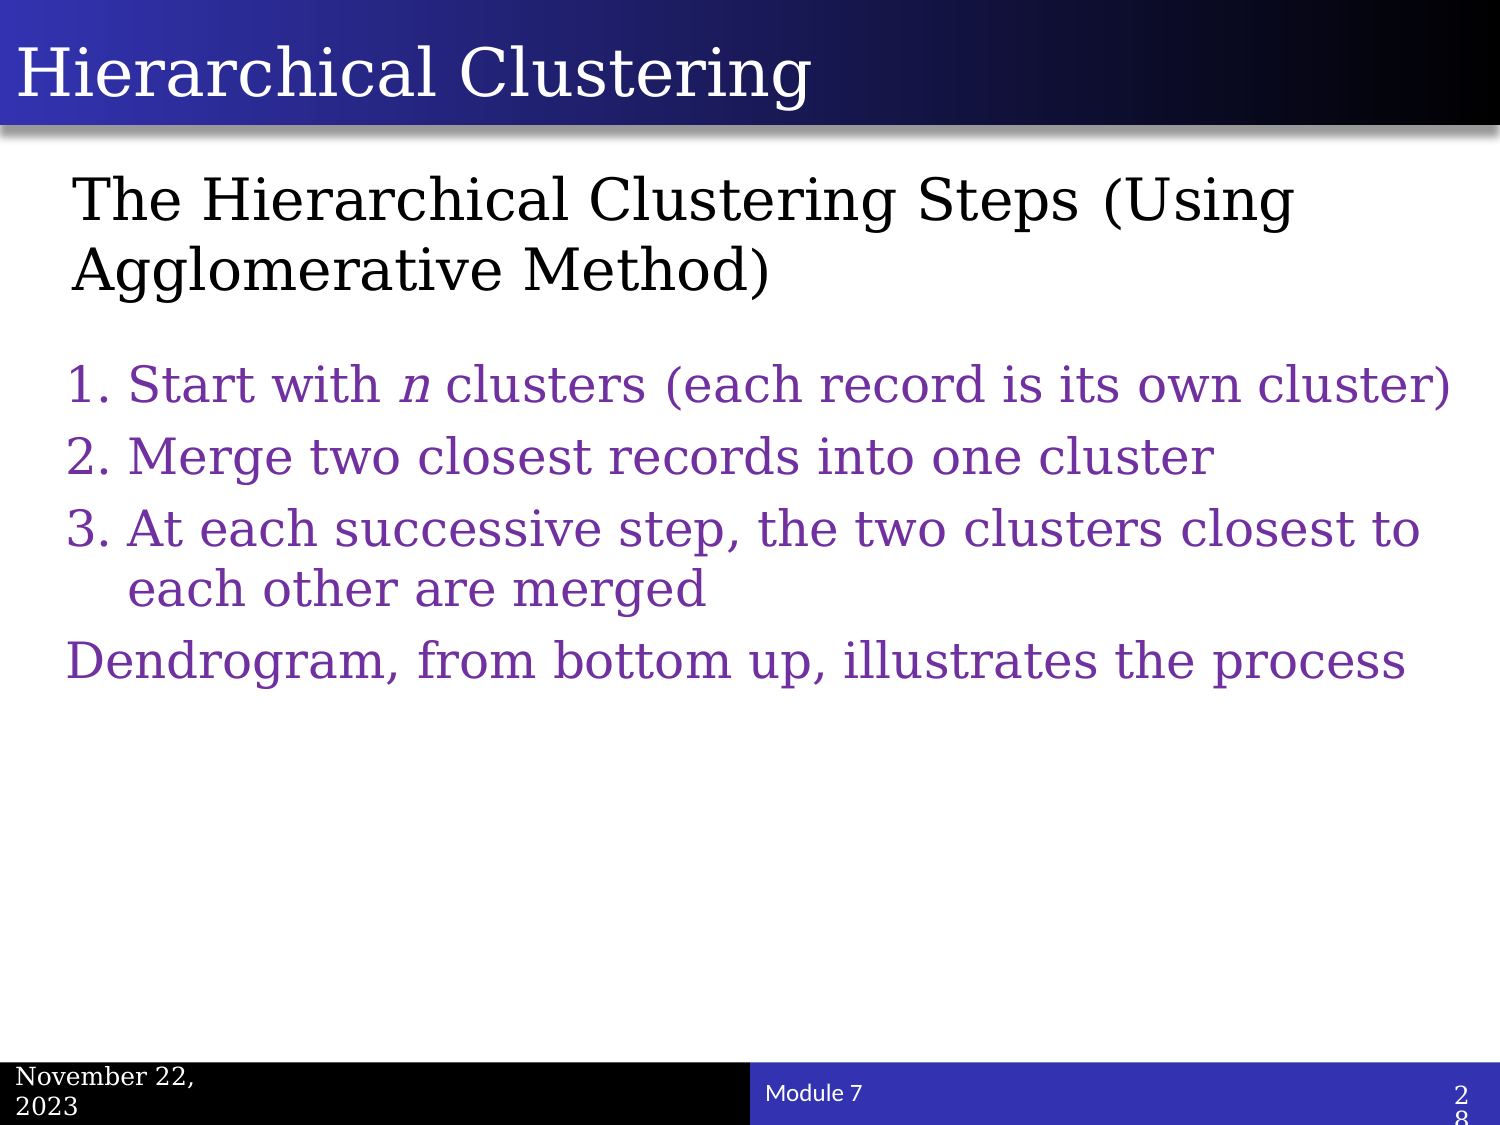

# Hierarchical Clustering
The Hierarchical Clustering Steps (Using Agglomerative Method)

Start with n clusters (each record is its own cluster)
Merge two closest records into one cluster
At each successive step, the two clusters closest to each other are merged
Dendrogram, from bottom up, illustrates the process

November 22, 2023
28
Module 7